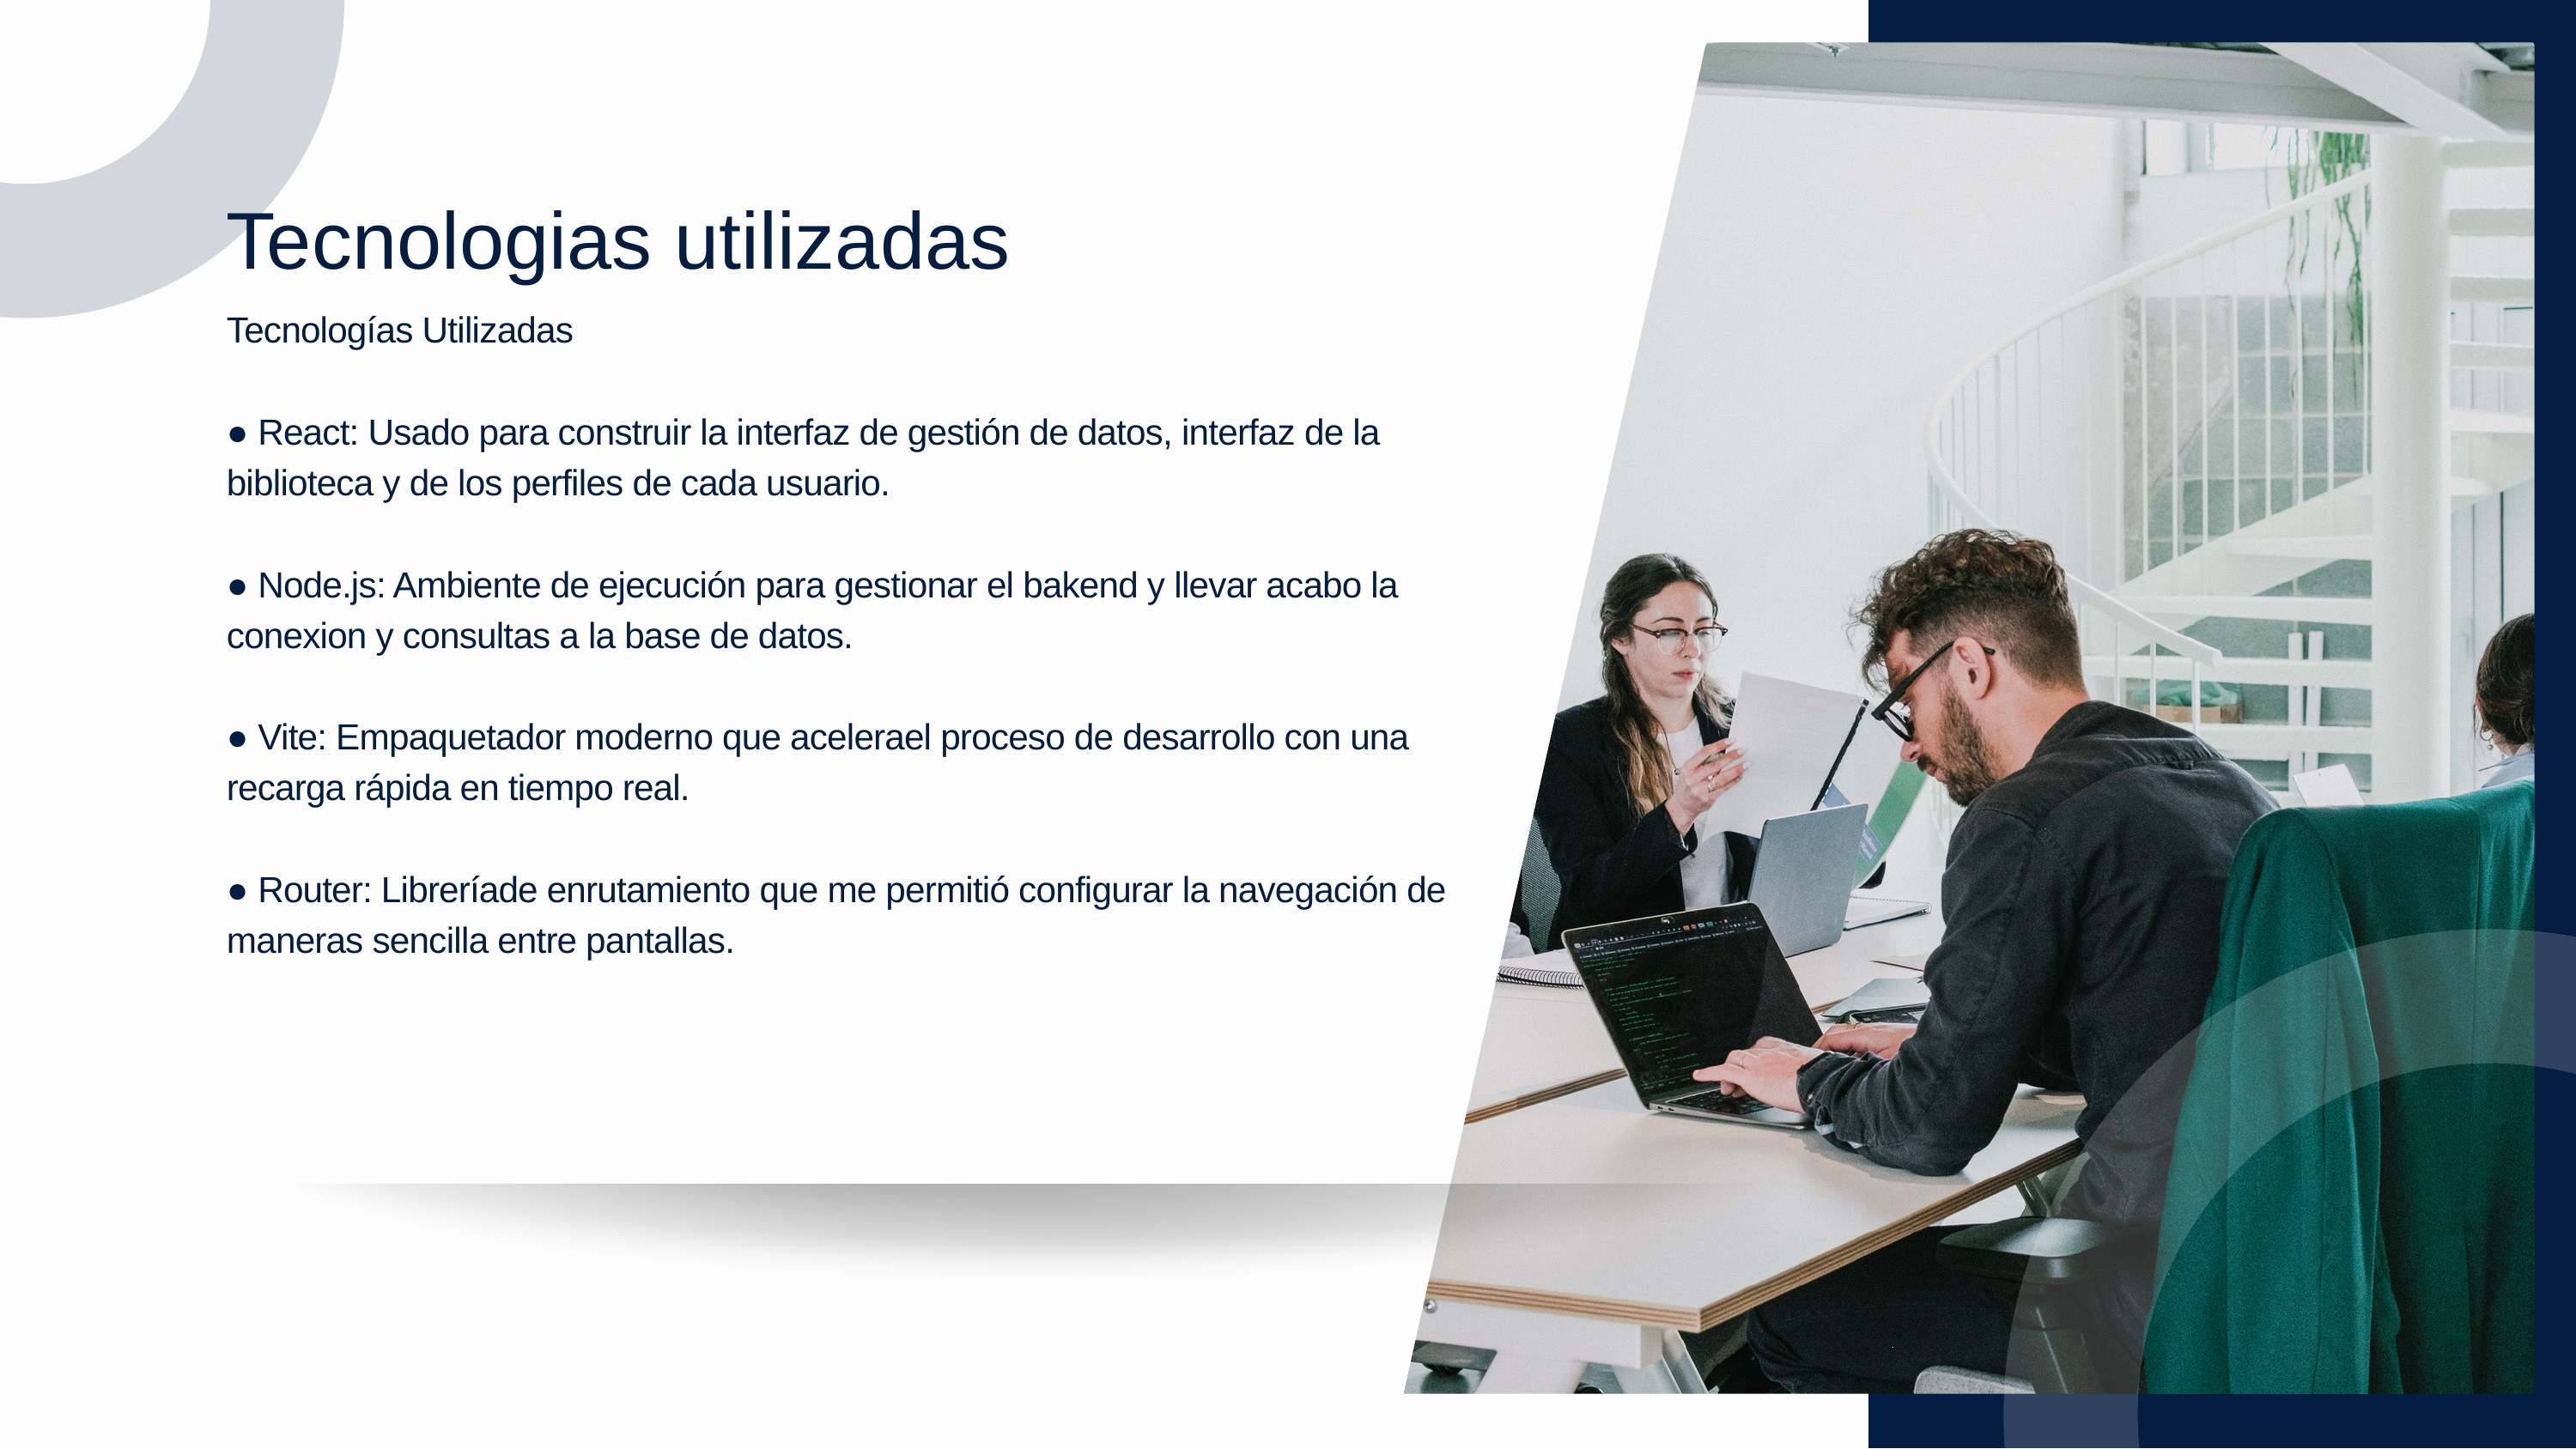

Tecnologias utilizadas
Tecnologías Utilizadas

● React: Usado para construir la interfaz de gestión de datos, interfaz de la biblioteca y de los perfiles de cada usuario.

● Node.js: Ambiente de ejecución para gestionar el bakend y llevar acabo la conexion y consultas a la base de datos.

● Vite: Empaquetador moderno que acelerael proceso de desarrollo con una recarga rápida en tiempo real.

● Router: Libreríade enrutamiento que me permitió configurar la navegación de maneras sencilla entre pantallas.